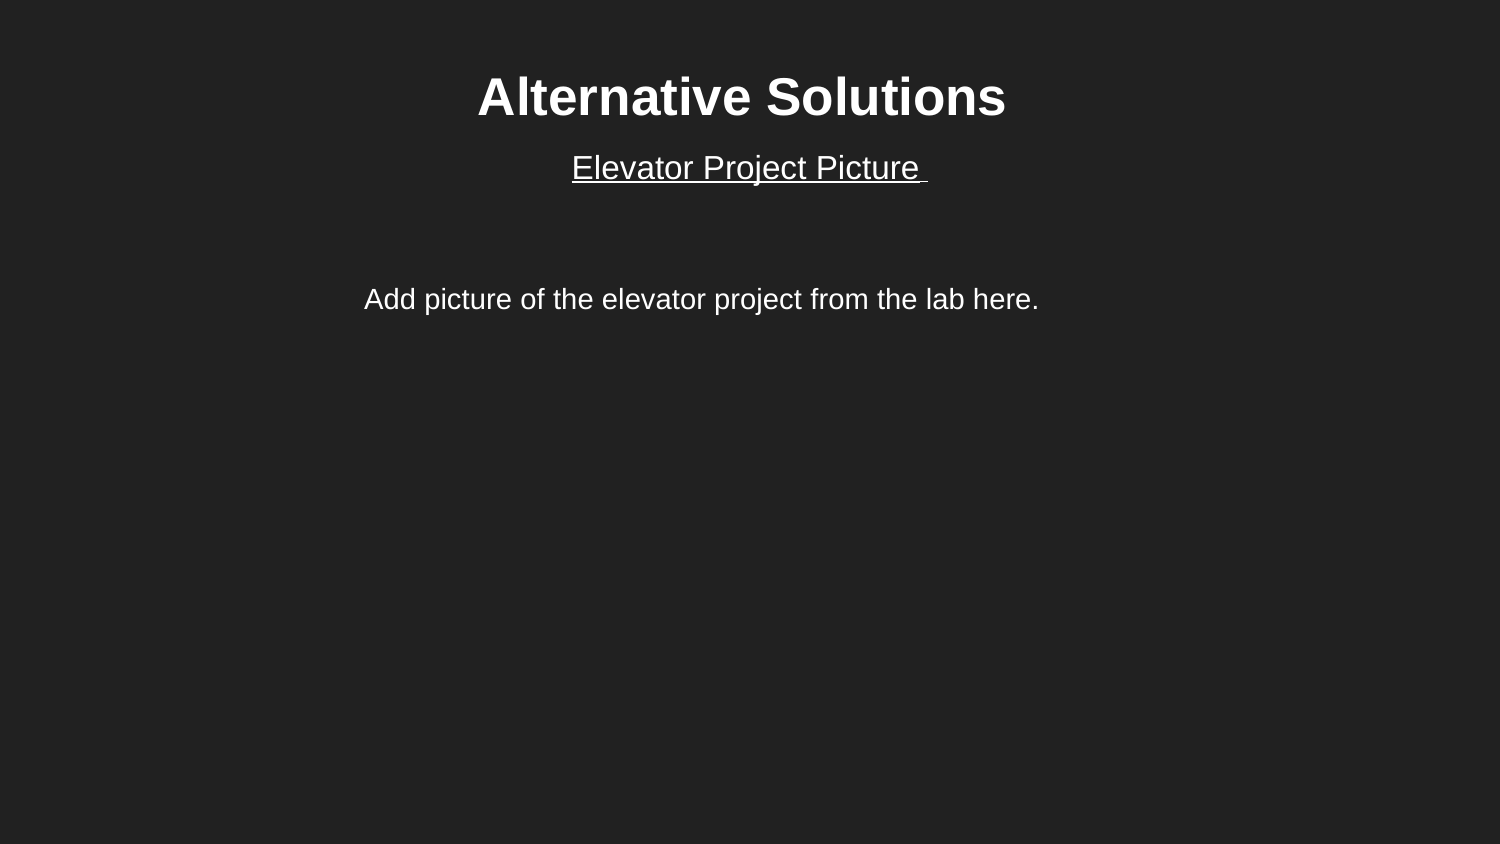

# Alternative Solutions
Elevator Project Picture
Add picture of the elevator project from the lab here.